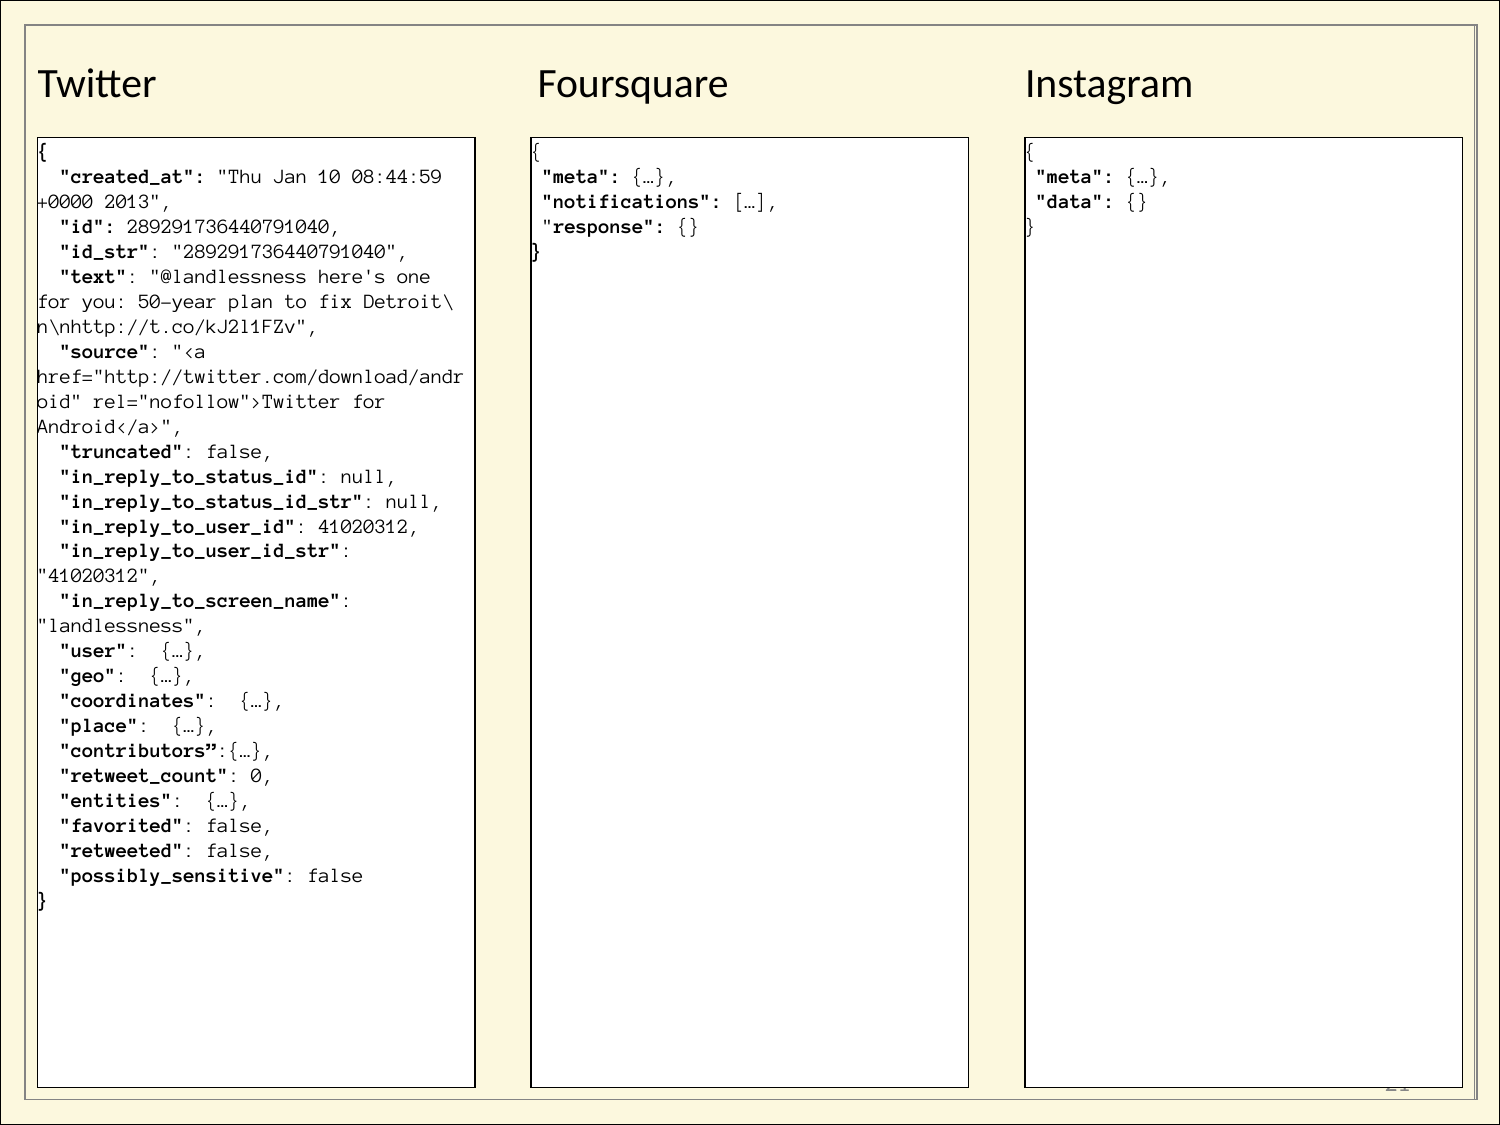

Twitter
Foursquare
Instagram
{
  "created_at": "Thu Jan 10 08:44:59 +0000 2013",
  "id": 289291736440791040,
  "id_str": "289291736440791040",
  "text": "@landlessness here's one for you: 50-year plan to fix Detroit\n\nhttp://t.co/kJ2l1FZv",
  "source": "<a href="http://twitter.com/download/android" rel="nofollow">Twitter for Android</a>",
  "truncated": false,
  "in_reply_to_status_id": null,
  "in_reply_to_status_id_str": null,
  "in_reply_to_user_id": 41020312,
  "in_reply_to_user_id_str": "41020312",
  "in_reply_to_screen_name": "landlessness",
  "user":  {…},
  "geo":  {…},
  "coordinates":  {…},
  "place":  {…},
  "contributors”:{…},
  "retweet_count": 0,
  "entities":  {…},
  "favorited": false,
  "retweeted": false,
  "possibly_sensitive": false
}
{
 "meta": {…},
 "notifications": […],
 "response": {}
}
{
 "meta": {…},
 "data": {}
}

21